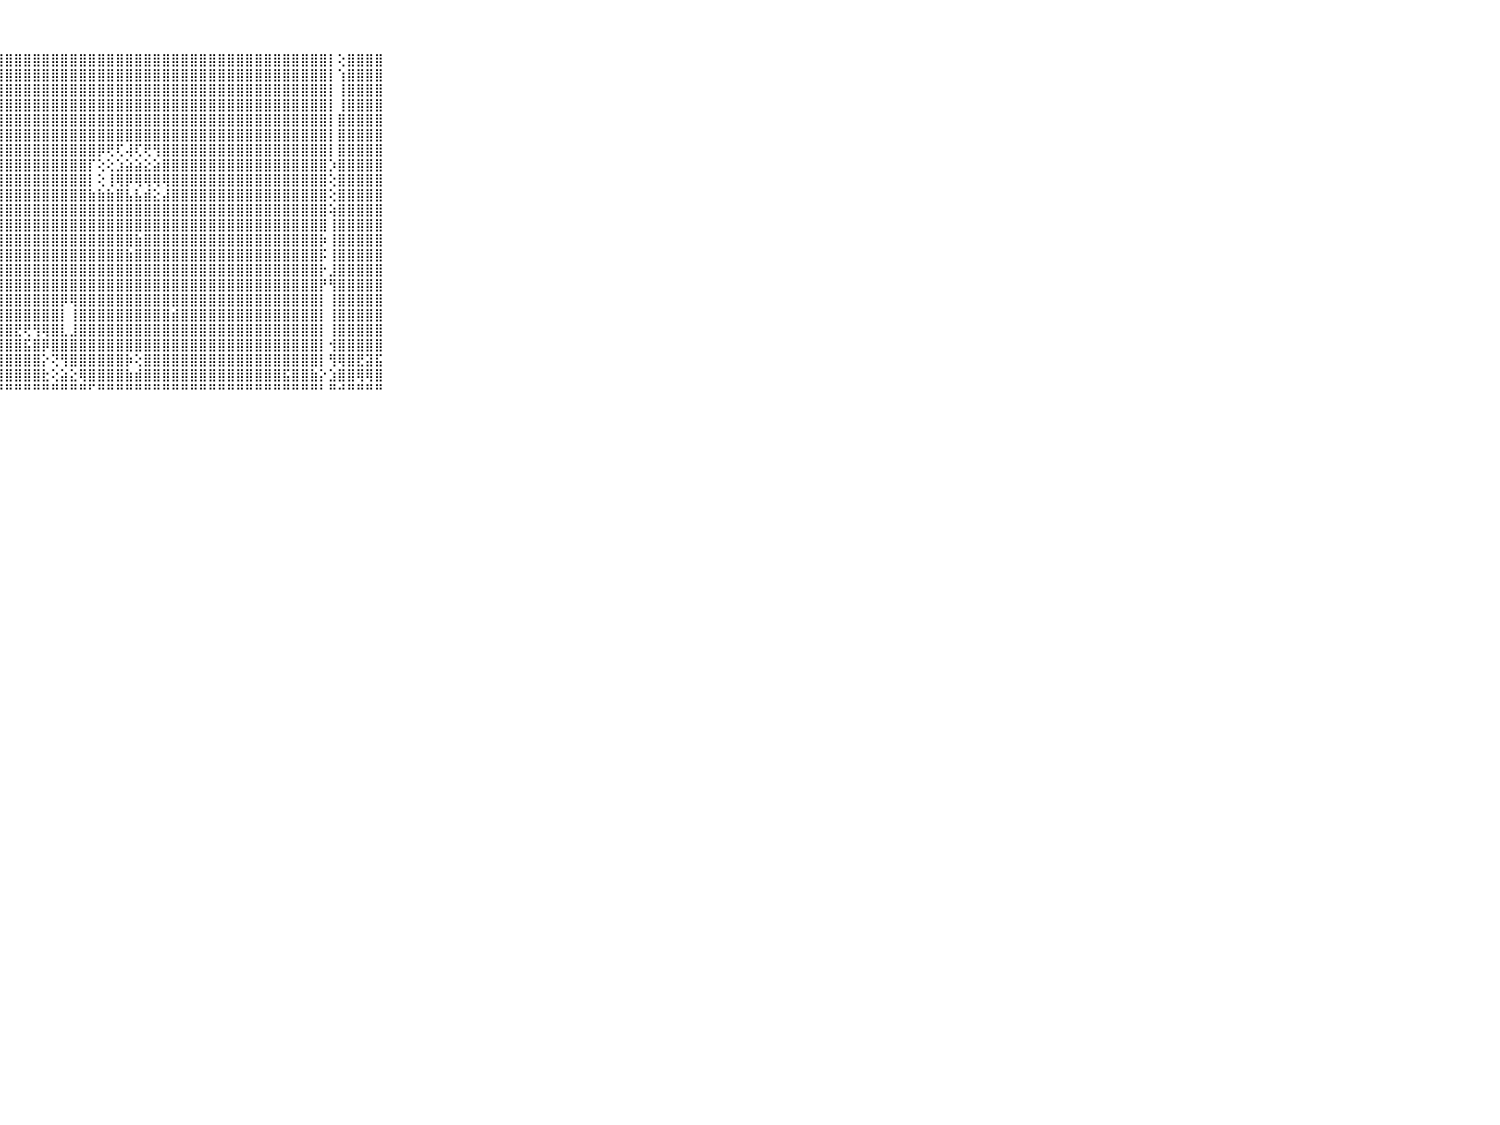

⠀⠀⠀⠀⠀⠀⠀⠀⠀⠀⠀⣿⣿⣿⣿⣿⣿⣿⣿⣿⣿⣿⣿⣿⣿⣿⣿⣿⣿⣿⣿⣿⣿⣿⣿⣿⣿⣿⣿⣿⣿⣿⣿⣿⣿⣿⣿⣿⣿⣿⣿⣿⣿⣿⣿⣿⣿⣿⣿⣿⣿⣿⣿⡇⢕⣿⣿⣿⣿⠀⠀⠀⠀⠀⠀⠀⠀⠀⠀⠀⠀
⠀⠀⠀⠀⠀⠀⠀⠀⠀⠀⠀⣿⣿⣿⣿⣿⣿⣿⣿⣿⣿⣿⣿⣿⣿⣿⣿⣿⣿⣿⣿⣿⣿⣿⣿⣿⣿⣿⣿⣿⣿⣿⣿⣿⣿⣿⣿⣿⣿⣿⣿⣿⣿⣿⣿⣿⣿⣿⣿⣿⣿⣿⣿⡇⢱⣿⣿⣿⣿⠀⠀⠀⠀⠀⠀⠀⠀⠀⠀⠀⠀
⠀⠀⠀⠀⠀⠀⠀⠀⠀⠀⠀⣿⣿⣿⣿⣿⣿⣿⣿⣿⣿⣿⣿⣿⣿⣿⣿⣿⣿⣿⣿⣿⣿⣿⣿⣿⣿⣿⣿⣿⣿⣿⣿⣿⣿⣿⣿⣿⣿⣿⣿⣿⣿⣿⣿⣿⣿⣿⣿⣿⣿⣿⣿⡇⢸⣿⣿⣿⣿⠀⠀⠀⠀⠀⠀⠀⠀⠀⠀⠀⠀
⠀⠀⠀⠀⠀⠀⠀⠀⠀⠀⠀⣿⣿⣿⣿⣿⣿⣿⣿⣿⣿⣿⣿⣿⣿⣿⣿⣿⣿⣿⣿⣿⣿⣿⣿⣿⣿⣿⣿⣿⣿⣿⣿⣿⣿⣿⣿⣿⣿⣿⣿⣿⣿⣿⣿⣿⣿⣿⣿⣿⣿⣿⣿⡇⢸⣿⣿⣿⣿⠀⠀⠀⠀⠀⠀⠀⠀⠀⠀⠀⠀
⠀⠀⠀⠀⠀⠀⠀⠀⠀⠀⠀⣿⣿⣿⣿⣿⣿⣿⣿⣿⣿⣿⣿⣿⣿⣿⣿⣿⣿⣿⣿⣿⣿⣿⣿⣿⣿⣿⣿⣿⣿⣿⣿⣿⣿⣿⣿⣿⣿⣿⣿⣿⣿⣿⣿⣿⣿⣿⣿⣿⣿⣿⣿⡇⣿⣿⣿⣿⣿⠀⠀⠀⠀⠀⠀⠀⠀⠀⠀⠀⠀
⠀⠀⠀⠀⠀⠀⠀⠀⠀⠀⠀⣿⣿⣿⣿⣿⣿⣿⣿⣿⣿⣿⣿⣿⣿⣿⣿⣿⣿⣿⣿⣿⣿⣿⣿⣿⣿⣿⣿⣿⣿⣿⣿⣿⣿⣿⣿⣿⣿⣿⣿⣿⣿⣿⣿⣿⣿⣿⣿⣿⣿⣿⣿⡇⣿⣿⣿⣿⣿⠀⠀⠀⠀⠀⠀⠀⠀⠀⠀⠀⠀
⠀⠀⠀⠀⠀⠀⠀⠀⠀⠀⠀⣿⣿⣿⣿⣿⣿⣿⣿⣿⣿⣿⣿⣿⣿⣿⣿⣿⣿⣿⣿⣿⣿⣿⣿⣿⣿⣿⡿⢟⢏⢼⢏⢟⢻⣿⣿⣿⣿⣿⣿⣿⣿⣿⣿⣿⣿⣿⣿⣿⣿⣿⣿⡇⣿⣿⣿⣿⣿⠀⠀⠀⠀⠀⠀⠀⠀⠀⠀⠀⠀
⠀⠀⠀⠀⠀⠀⠀⠀⠀⠀⠀⣿⣿⣿⣿⣿⣿⣿⣿⣿⣿⣿⣿⣿⣿⣿⣿⣿⣿⣿⣿⣿⣿⣿⣿⣿⣿⡏⢕⢕⣱⣵⣵⣕⣵⣿⣿⣿⣿⣿⣿⣿⣿⣿⣿⣿⣿⣿⣿⣿⣿⣿⣿⡱⣿⣿⣿⣿⣿⠀⠀⠀⠀⠀⠀⠀⠀⠀⠀⠀⠀
⠀⠀⠀⠀⠀⠀⠀⠀⠀⠀⠀⣿⣿⣿⣿⣿⣿⣿⣿⣿⣿⣿⣿⣿⣿⣿⣿⣿⣿⣿⣿⣿⣿⣿⣿⣿⣿⡇⢕⢸⢿⡿⢿⢿⢿⢿⣿⣿⣿⣿⣿⣿⣿⣿⣿⣿⣿⣿⣿⣿⣿⣿⣿⢕⣿⣿⣿⣿⣿⠀⠀⠀⠀⠀⠀⠀⠀⠀⠀⠀⠀
⠀⠀⠀⠀⠀⠀⠀⠀⠀⠀⠀⣿⣿⣿⣿⣿⣿⣿⣿⣿⣿⣿⣿⣿⣿⣿⣿⣿⣿⣿⣿⣿⣿⣿⣿⣿⣿⣷⣷⣷⣿⣧⣧⣾⣕⣼⣿⣿⣿⣿⣿⣿⣿⣿⣿⣿⣿⣿⣿⣿⣿⣿⣿⢕⣿⣿⣿⣿⣿⠀⠀⠀⠀⠀⠀⠀⠀⠀⠀⠀⠀
⠀⠀⠀⠀⠀⠀⠀⠀⠀⠀⠀⣿⣿⣿⣿⣿⣿⣿⣿⣿⣿⣿⣿⣿⣿⣿⣿⣿⣿⣿⣿⣿⣿⣿⣿⣿⣿⣿⣿⣿⣿⣿⣿⣿⣿⣿⣿⣿⣿⣿⣿⣿⣿⣿⣿⣿⣿⣿⣿⣿⣿⣿⣿⢵⣿⣿⣿⣿⣿⠀⠀⠀⠀⠀⠀⠀⠀⠀⠀⠀⠀
⠀⠀⠀⠀⠀⠀⠀⠀⠀⠀⠀⣿⣿⣿⣿⣿⣿⣿⣿⣿⣿⣿⣿⣿⣿⣿⣿⣿⣿⣿⣿⣿⣿⣿⣿⣿⣿⣿⣿⣿⣿⣿⣿⣿⣿⣿⣿⣿⣿⣿⣿⣿⣿⣿⣿⣿⣿⣿⣿⣿⣿⣿⣿⢸⣿⣿⣿⣿⣿⠀⠀⠀⠀⠀⠀⠀⠀⠀⠀⠀⠀
⠀⠀⠀⠀⠀⠀⠀⠀⠀⠀⠀⣿⣿⣿⣿⣿⣿⣿⣿⣿⣿⣿⣿⣿⣿⣿⣿⣿⣿⣿⣿⣿⣿⣿⣿⣿⣿⣿⣿⣿⣿⣿⣷⣿⣿⣿⣿⣿⣿⣿⣿⣿⣿⣿⣿⣿⣿⣿⣿⣿⣿⣿⡷⢸⣿⣿⣿⣿⣿⠀⠀⠀⠀⠀⠀⠀⠀⠀⠀⠀⠀
⠀⠀⠀⠀⠀⠀⠀⠀⠀⠀⠀⣿⣿⣿⣿⣿⣿⣿⣿⣿⣿⣿⣿⣿⣿⣿⣿⣿⣿⣿⣿⣿⣿⣿⣿⣿⣿⣿⣿⣿⣿⣷⣿⣿⣿⣿⣿⣿⣿⣿⣿⣿⣿⣿⣿⣿⣿⣿⣿⣿⣿⣿⡯⢸⣿⣿⣿⣿⣿⠀⠀⠀⠀⠀⠀⠀⠀⠀⠀⠀⠀
⠀⠀⠀⠀⠀⠀⠀⠀⠀⠀⠀⣿⣿⣿⣿⣿⣿⣿⣿⣿⣿⣿⣿⣿⣿⣿⣿⣿⣿⣿⣿⣿⣿⣿⣿⣿⣿⣿⣿⣿⣿⣿⣿⣿⣿⣿⣿⣿⣿⣿⣿⣿⣿⣿⣿⣿⣿⣿⣿⣿⣿⣿⡗⣸⣿⣿⣿⣿⣿⠀⠀⠀⠀⠀⠀⠀⠀⠀⠀⠀⠀
⠀⠀⠀⠀⠀⠀⠀⠀⠀⠀⠀⣿⣿⣿⣿⣿⣿⣿⣿⣿⣿⣿⣿⣿⣿⣿⣿⣿⣿⣿⣿⣿⣿⣿⣿⣿⣿⣿⣿⣿⣿⣿⣿⣿⣿⣿⣿⣿⣿⣿⣿⣿⣿⣿⣿⣿⣿⣿⣿⣿⣿⣿⡟⢻⣿⣿⣿⣿⣿⠀⠀⠀⠀⠀⠀⠀⠀⠀⠀⠀⠀
⠀⠀⠀⠀⠀⠀⠀⠀⠀⠀⠀⣿⣿⣿⣿⣿⣿⣿⣿⣿⣿⣿⣿⣿⣿⣿⣿⣿⣿⣿⣿⣿⣿⣿⡿⢿⣿⣿⣿⣿⣿⣿⣿⣿⣿⣿⣿⣿⣿⣿⣿⣿⣿⣿⣿⣿⣿⣿⣿⣿⣿⣿⡇⢸⣿⣿⣿⣿⣿⠀⠀⠀⠀⠀⠀⠀⠀⠀⠀⠀⠀
⠀⠀⠀⠀⠀⠀⠀⠀⠀⠀⠀⣿⣿⣿⣿⣿⣿⣿⣿⣿⣿⣿⣿⣿⣿⣿⣿⣿⣿⣿⣿⣿⣿⣿⡇⢸⣿⣿⣿⣿⣿⣿⣿⣿⣿⣿⣾⣿⣿⣿⣿⣿⣿⣿⣿⣿⣿⣿⣿⣿⣿⣿⡇⢸⣿⣿⣿⣿⣿⠀⠀⠀⠀⠀⠀⠀⠀⠀⠀⠀⠀
⠀⠀⠀⠀⠀⠀⠀⠀⠀⠀⠀⣿⣿⣿⣿⣿⣿⣿⣿⣿⣿⣿⣿⣿⣿⣿⣿⣿⣿⣟⢟⢻⢿⣿⣇⣸⣿⣿⣿⣿⣿⣿⣿⣿⣿⣿⣿⣿⣿⣿⣿⣿⣿⣿⣿⣿⣿⣿⣿⣿⣿⣿⡇⢸⣿⣿⣿⣿⣿⠀⠀⠀⠀⠀⠀⠀⠀⠀⠀⠀⠀
⠀⠀⠀⠀⠀⠀⠀⠀⠀⠀⠀⣿⣿⣿⣿⣿⣿⣿⣿⣿⣿⣿⣿⣿⣿⣿⣿⣿⣿⣿⣯⣿⡿⣿⣿⣿⣿⣿⣿⣿⣿⣿⣿⣿⣿⣿⣿⣿⣿⣿⣿⣿⣿⣿⣿⣿⣿⣿⣿⣿⣿⣿⡇⢺⣿⣿⣿⣿⣿⠀⠀⠀⠀⠀⠀⠀⠀⠀⠀⠀⠀
⠀⠀⠀⠀⠀⠀⠀⠀⠀⠀⠀⣿⣿⣿⣿⣿⣿⣿⣿⣿⣿⣿⣿⣿⣿⣿⣿⣿⣿⣿⣿⣿⡕⢝⢻⣿⣿⣿⣿⣿⣿⡷⢕⣿⣿⣿⣿⣿⣿⣿⣿⣿⣿⣿⣿⣿⣿⣿⣿⣿⣿⣿⡇⢻⢿⣿⣟⣽⣯⠀⠀⠀⠀⠀⠀⠀⠀⠀⠀⠀⠀
⠀⠀⠀⠀⠀⠀⠀⠀⠀⠀⠀⣿⣿⣿⣿⣿⣿⣿⣿⣿⣿⣿⣿⣿⣿⣿⣿⣿⣿⣿⣿⣿⣗⢕⣵⣕⢿⣿⣿⣿⣿⣷⣾⣿⣿⣿⣿⣿⣿⣿⣿⣿⣿⣿⣿⣿⣿⣿⣯⣿⣿⣷⡕⣱⣿⣿⢿⢿⣿⠀⠀⠀⠀⠀⠀⠀⠀⠀⠀⠀⠀
⠀⠀⠀⠀⠀⠀⠀⠀⠀⠀⠀⠛⠛⠛⠛⠛⠛⠛⠛⠛⠛⠛⠛⠛⠛⠛⠛⠛⠛⠛⠛⠛⠛⠛⠛⠛⠛⠋⠛⠛⠛⠛⠛⠛⠛⠛⠛⠛⠛⠛⠛⠛⠛⠛⠛⠛⠛⠛⠛⠛⠛⠛⠃⠛⠚⠛⠛⠛⠛⠀⠀⠀⠀⠀⠀⠀⠀⠀⠀⠀⠀